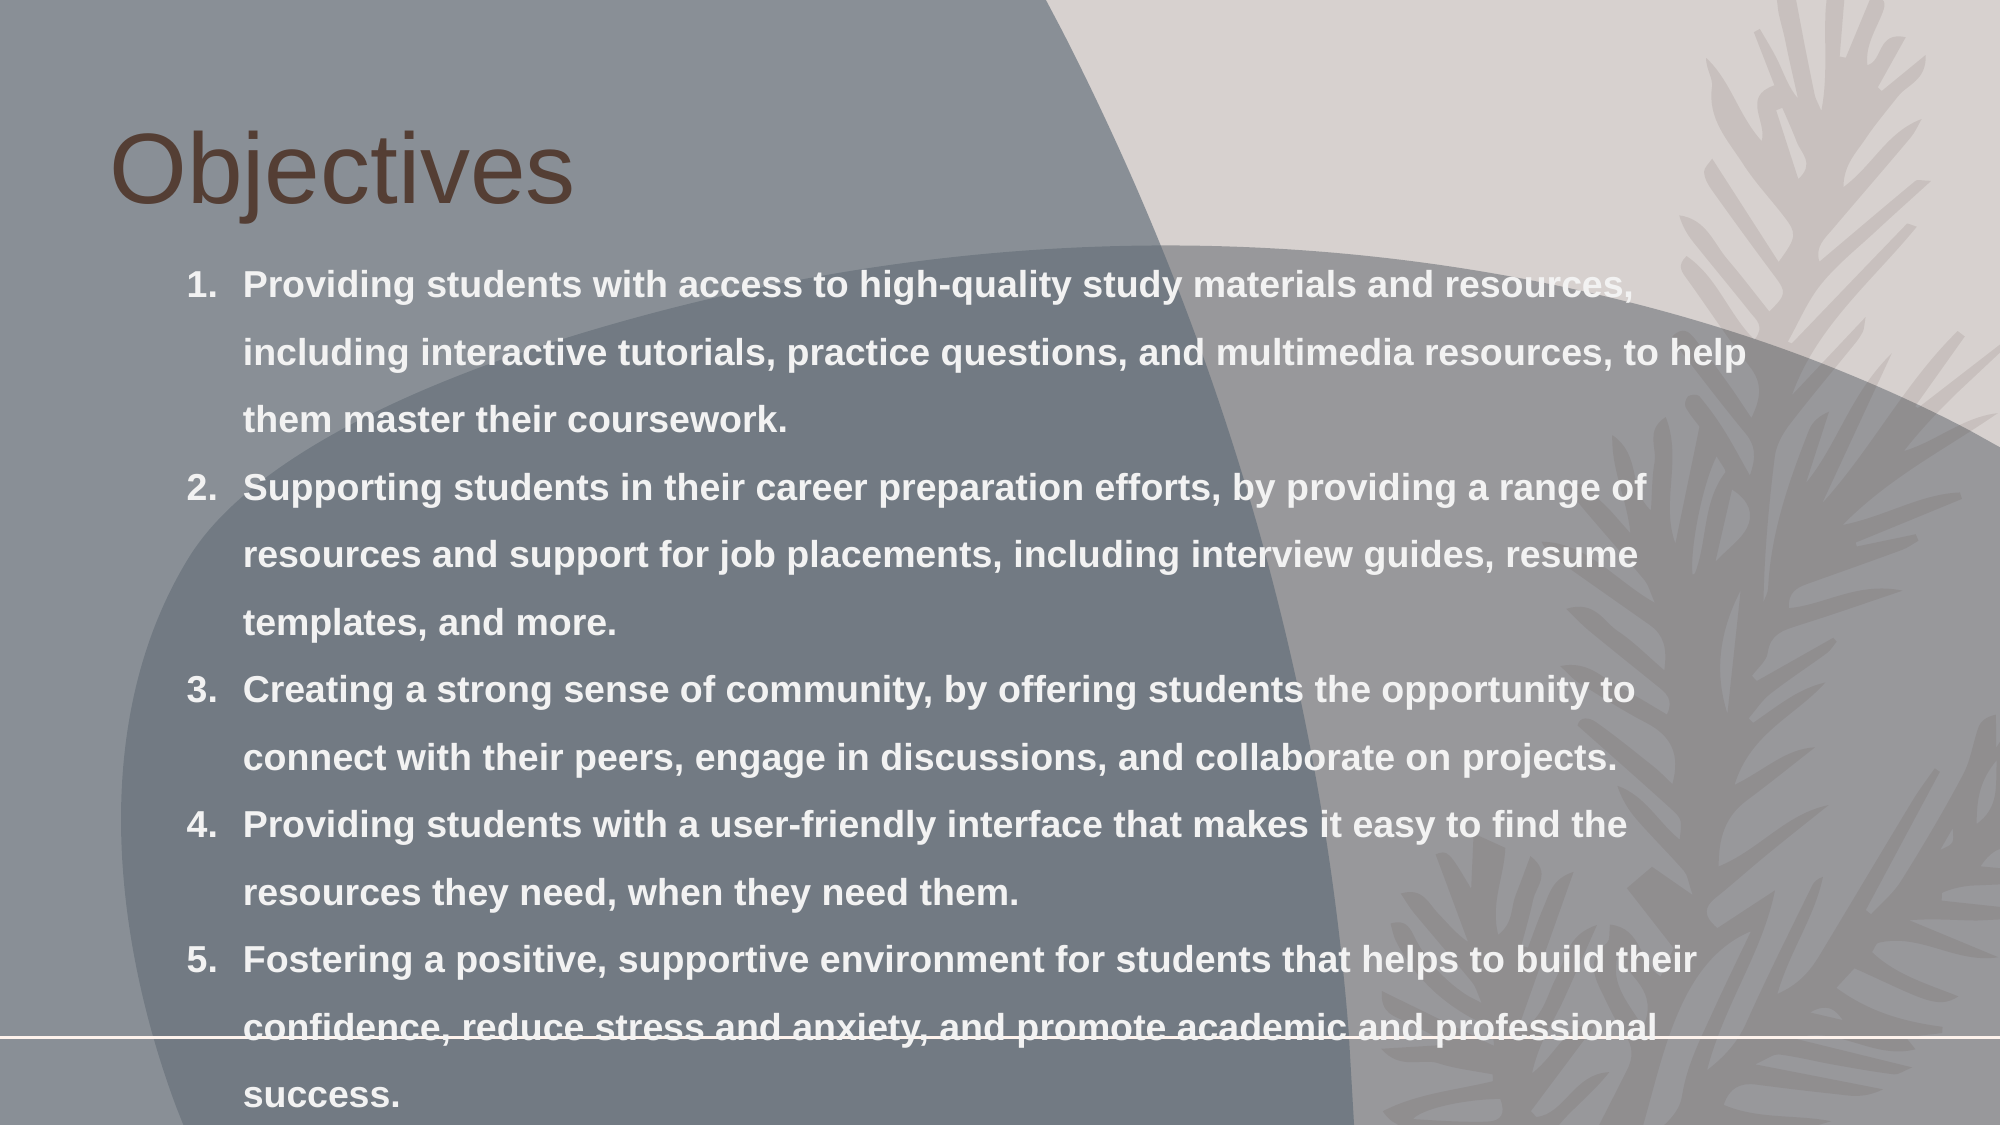

# Objectives
Providing students with access to high-quality study materials and resources, including interactive tutorials, practice questions, and multimedia resources, to help them master their coursework.
Supporting students in their career preparation efforts, by providing a range of resources and support for job placements, including interview guides, resume templates, and more.
Creating a strong sense of community, by offering students the opportunity to connect with their peers, engage in discussions, and collaborate on projects.
Providing students with a user-friendly interface that makes it easy to find the resources they need, when they need them.
Fostering a positive, supportive environment for students that helps to build their confidence, reduce stress and anxiety, and promote academic and professional success.
Positioning Campverse as the go-to platform for students seeking to reach their full potential, by providing industry-leading resources and support.